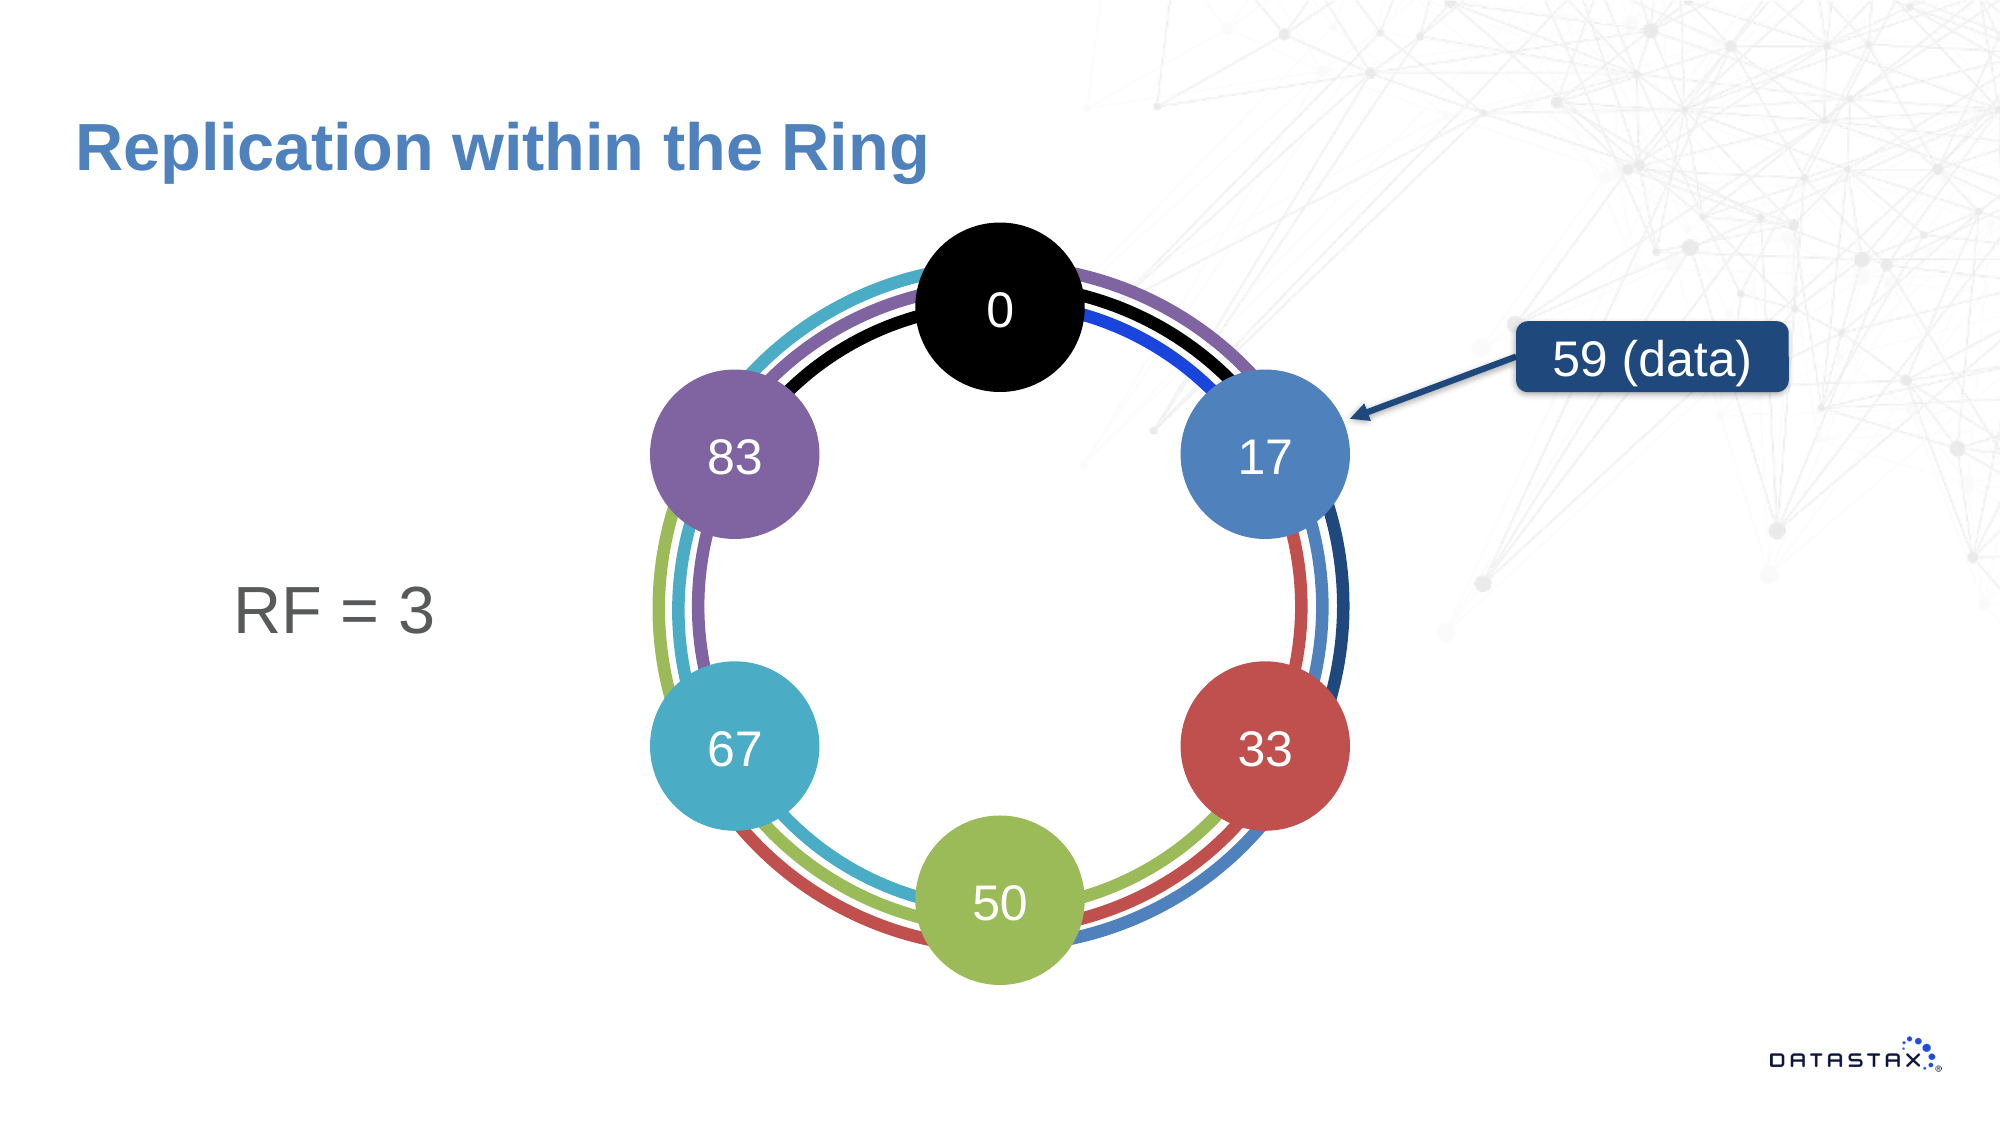

# Replication within the Ring
0

59 (data)
83
17
RF = 3
67
33
50